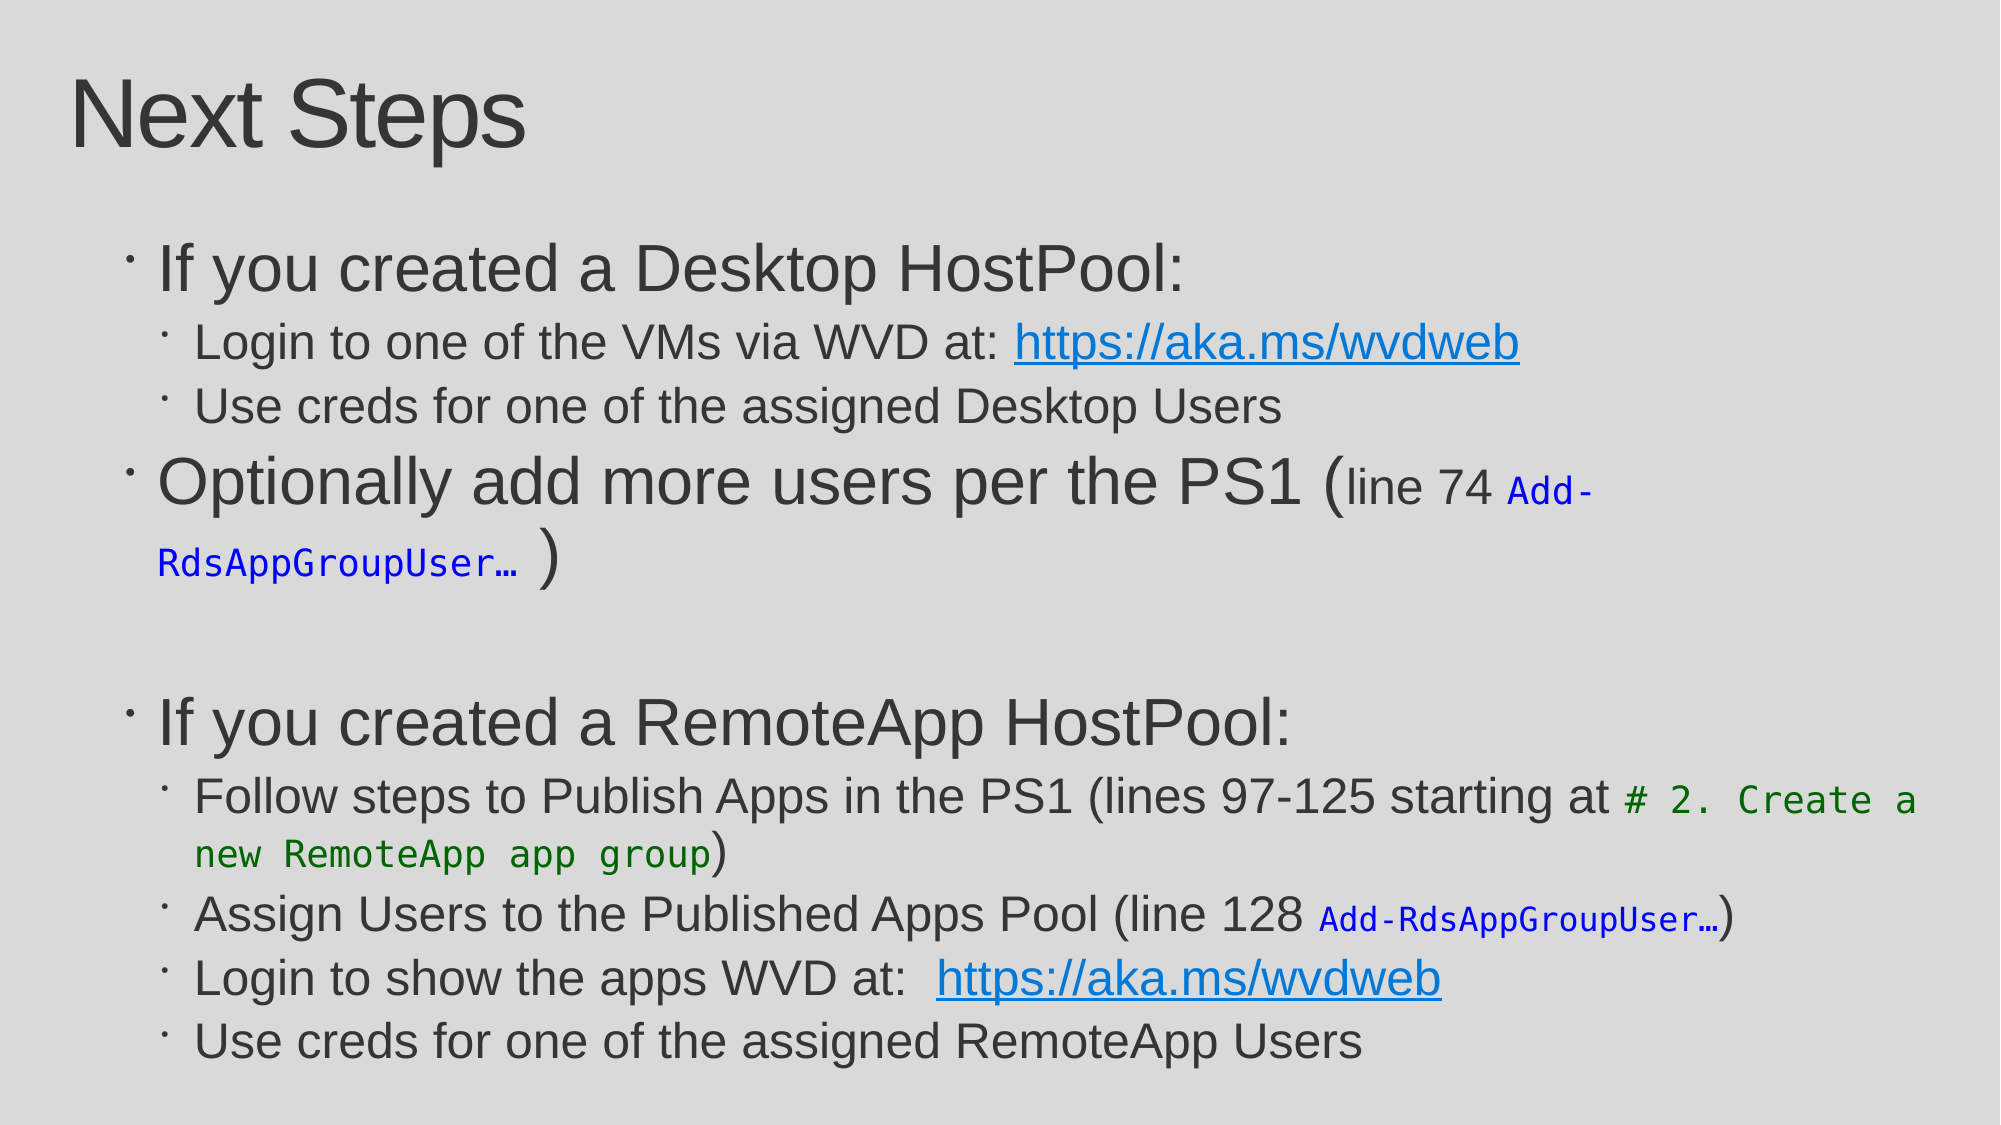

# Next Steps
If you created a Desktop HostPool:
Login to one of the VMs via WVD at: https://aka.ms/wvdweb
Use creds for one of the assigned Desktop Users
Optionally add more users per the PS1 (line 74 Add-RdsAppGroupUser… )

If you created a RemoteApp HostPool:
Follow steps to Publish Apps in the PS1 (lines 97-125 starting at # 2. Create a new RemoteApp app group)
Assign Users to the Published Apps Pool (line 128 Add-RdsAppGroupUser…)
Login to show the apps WVD at:  https://aka.ms/wvdweb
Use creds for one of the assigned RemoteApp Users